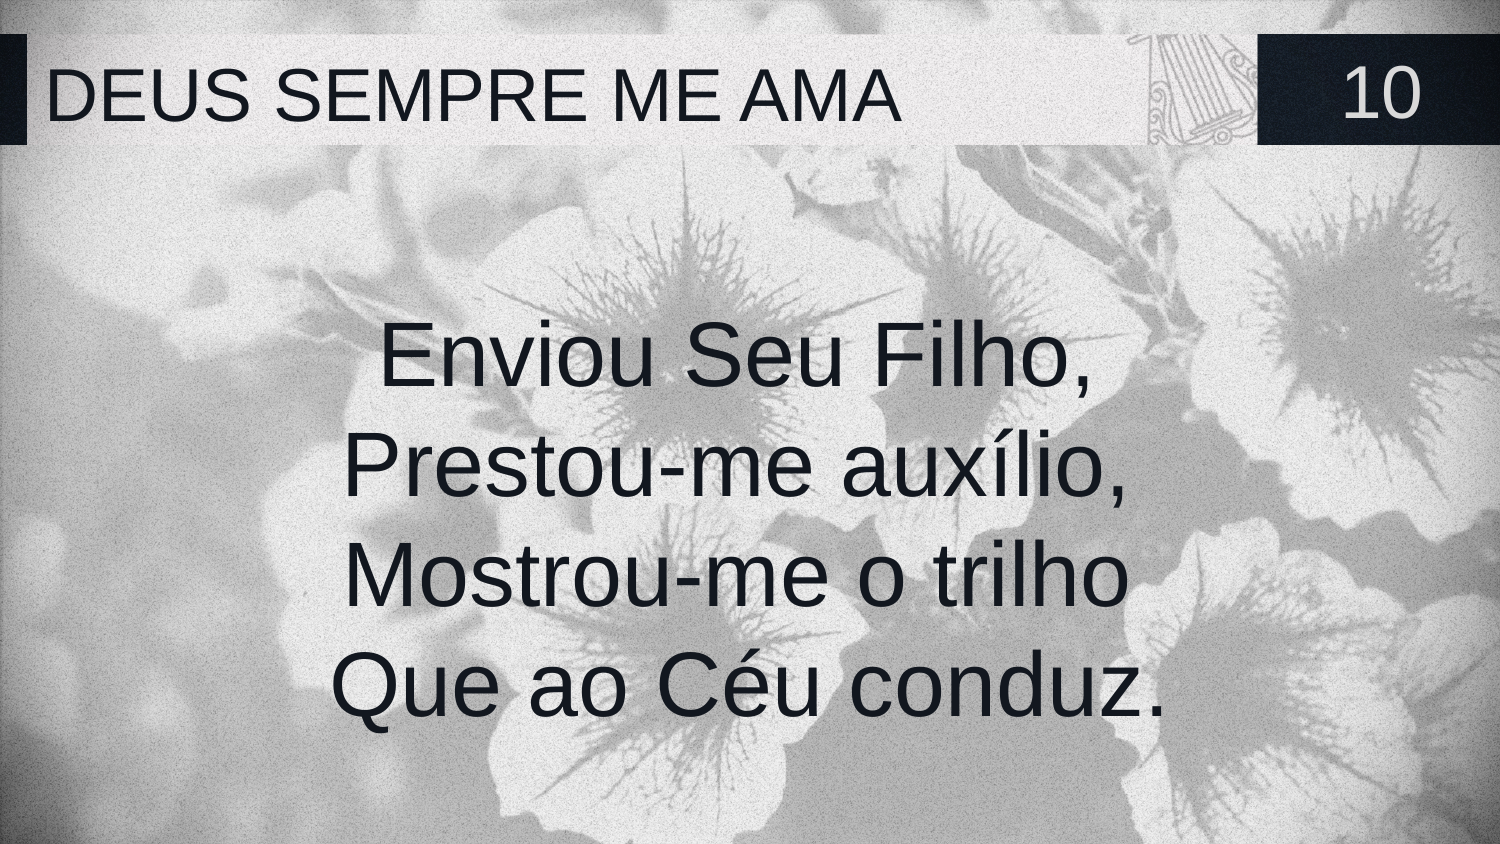

# DEUS SEMPRE ME AMA
10
Enviou Seu Filho,
Prestou-me auxílio,
Mostrou-me o trilho
Que ao Céu conduz.